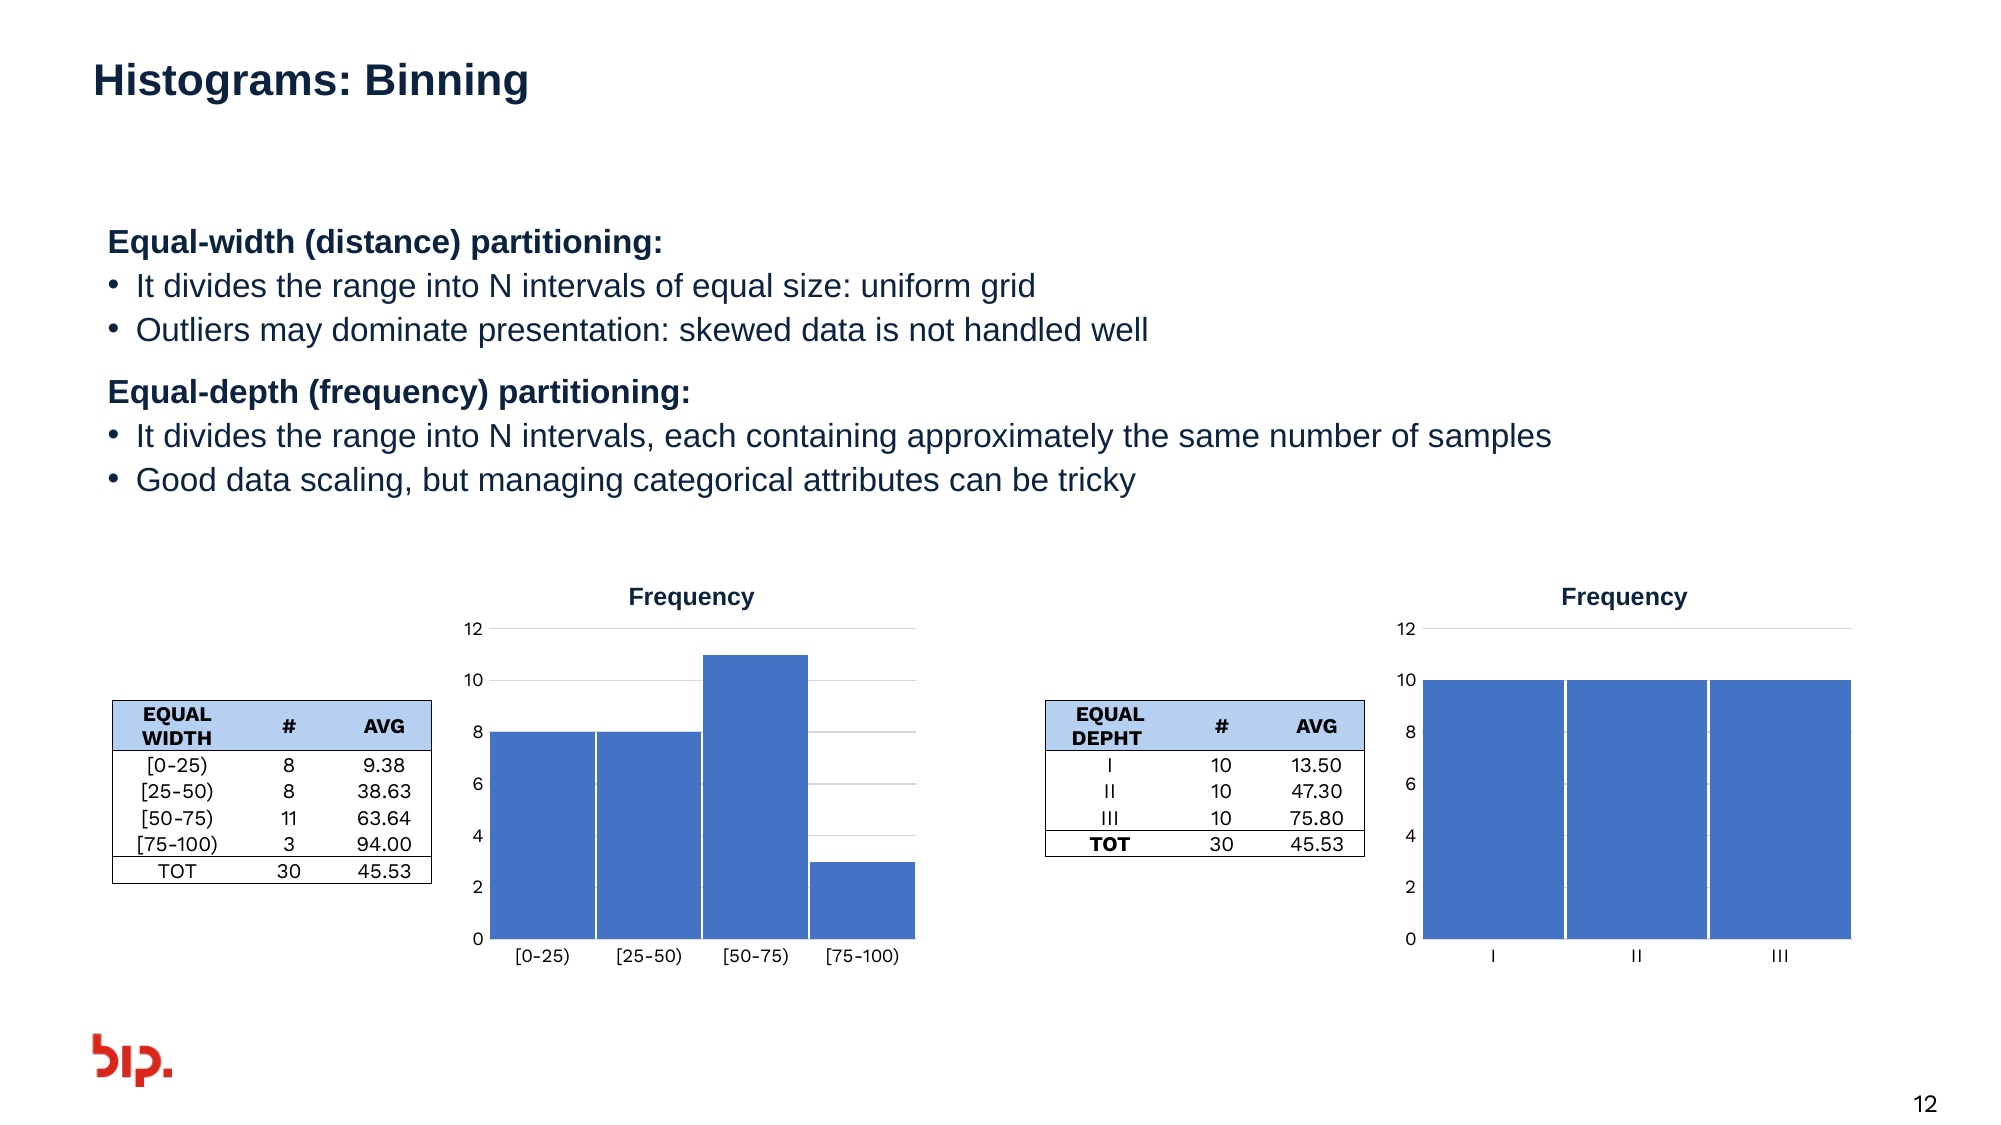

# Histograms: Binning

Equal-width (distance) partitioning:
It divides the range into N intervals of equal size: uniform grid
Outliers may dominate presentation: skewed data is not handled well
Equal-depth (frequency) partitioning:
It divides the range into N intervals, each containing approximately the same number of samples
Good data scaling, but managing categorical attributes can be tricky
Frequency
Frequency

### Chart

| Category | # |
|---|---|
| [0-25) | 8.0 |
| [25-50) | 8.0 |
| [50-75) | 11.0 |
| [75-100) | 3.0 |

### Chart

| Category | # |
|---|---|
| I | 10.0 |
| II | 10.0 |
| III | 10.0 |
| EQUAL WIDTH | # | AVG |
| --- | --- | --- |
| [0-25) | 8 | 9.38 |
| [25-50) | 8 | 38.63 |
| [50-75) | 11 | 63.64 |
| [75-100) | 3 | 94.00 |
| TOT | 30 | 45.53 |
| EQUAL DEPHT | # | AVG |
| --- | --- | --- |
| I | 10 | 13.50 |
| II | 10 | 47.30 |
| III | 10 | 75.80 |
| TOT | 30 | 45.53 |
12